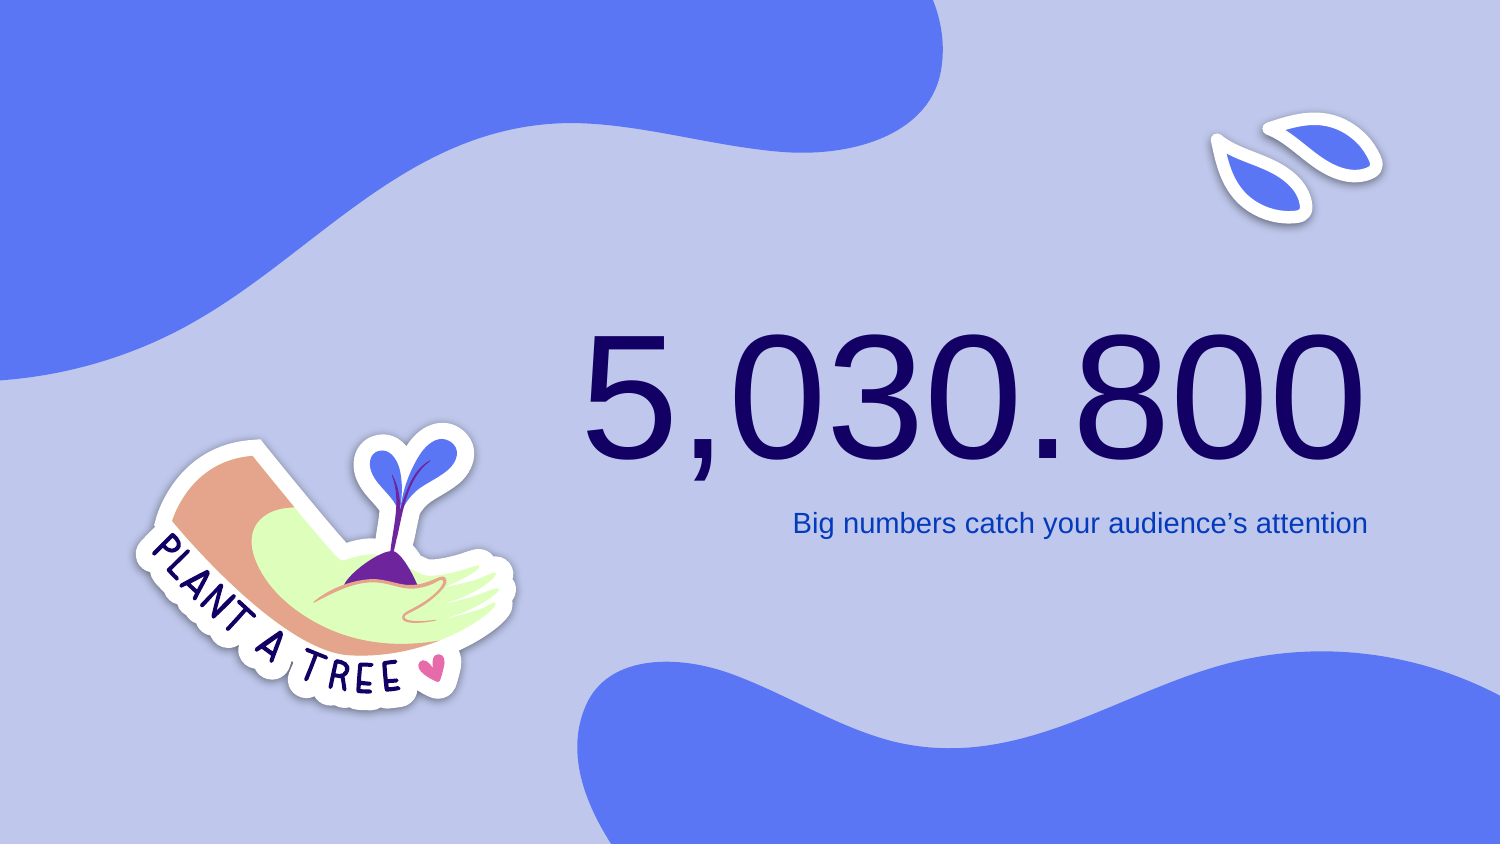

# 5,030.800

Big numbers catch your audience’s attention